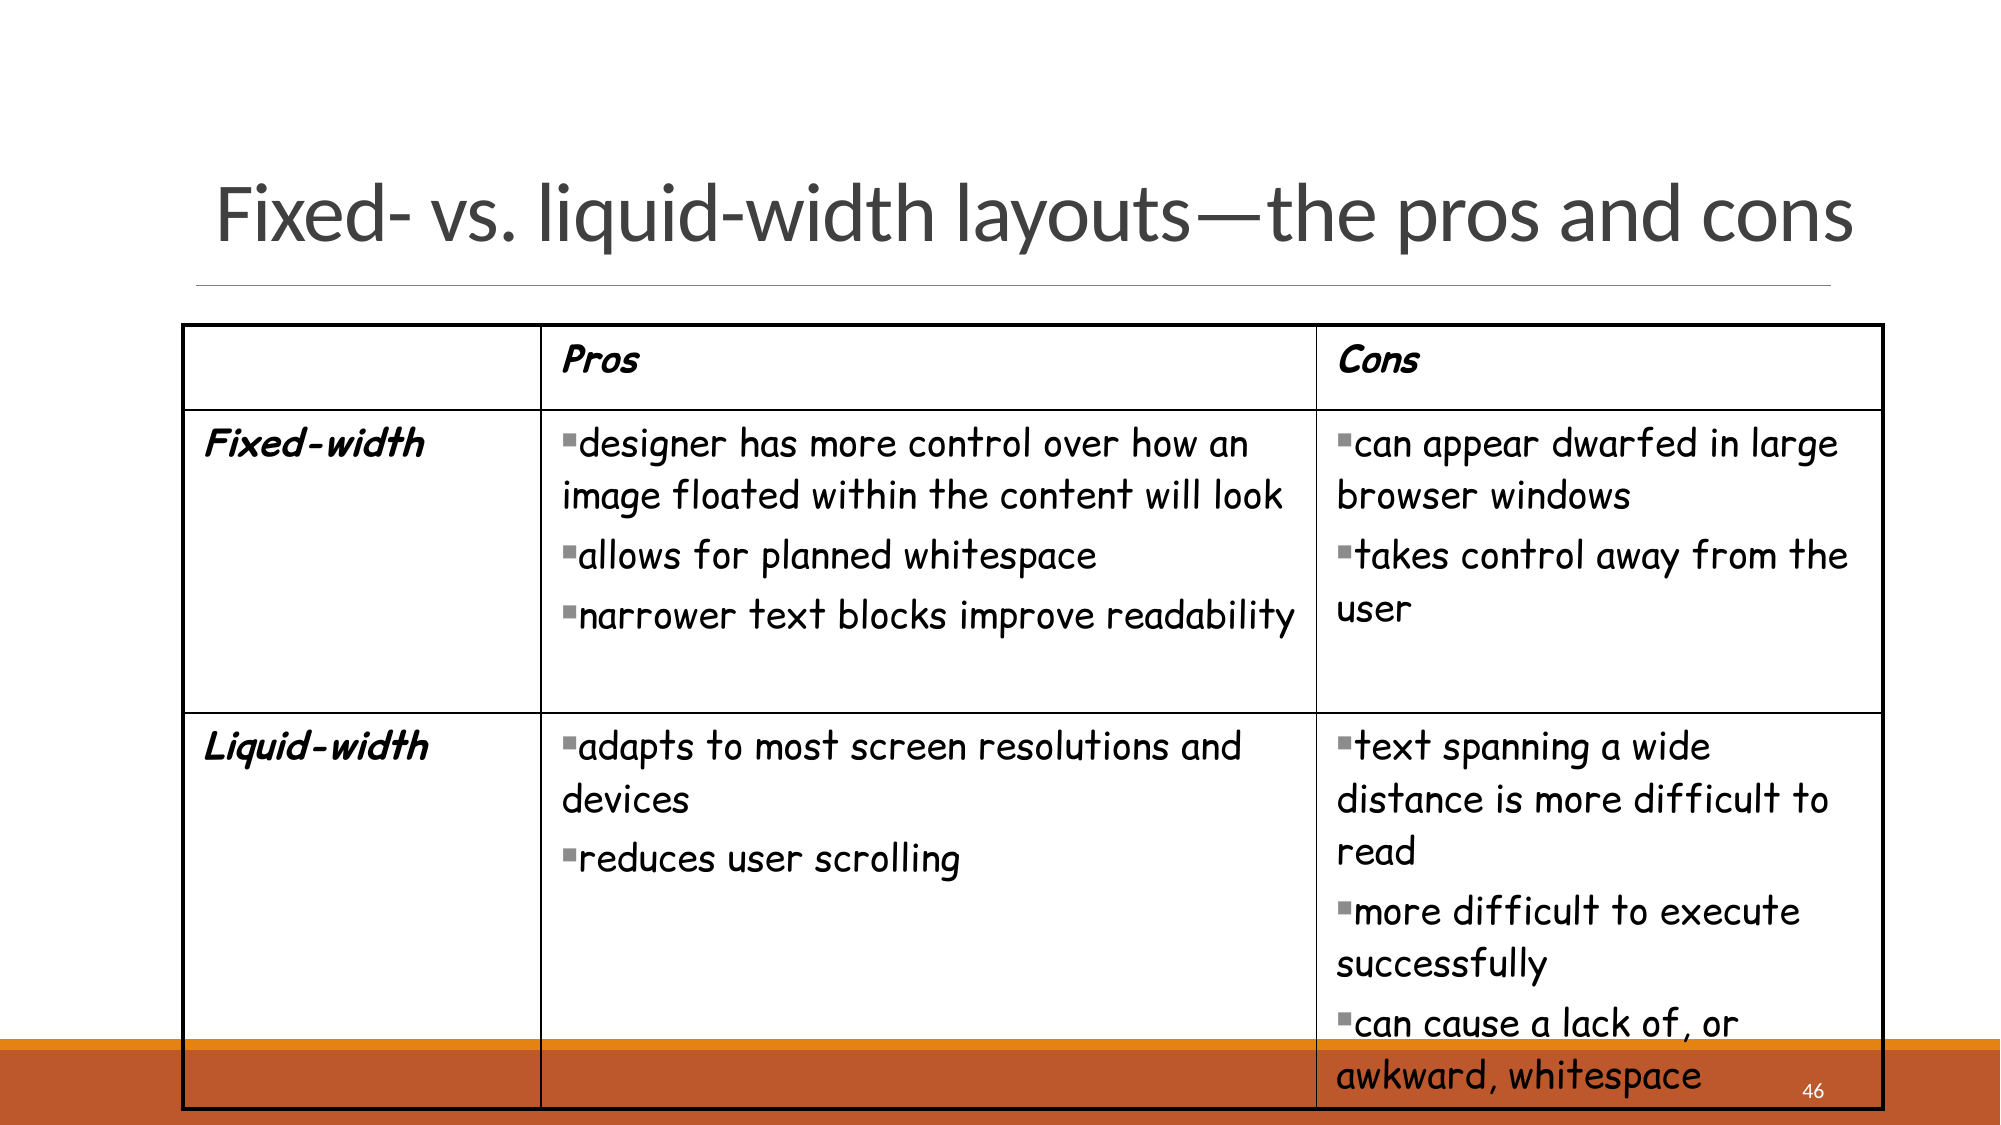

# Fixed- vs. liquid-width layouts—the pros and cons
|  | Pros | Cons |
| --- | --- | --- |
| Fixed-width | designer has more control over how an image floated within the content will look allows for planned whitespace narrower text blocks improve readability | can appear dwarfed in large browser windows takes control away from the user |
| Liquid-width | adapts to most screen resolutions and devices reduces user scrolling | text spanning a wide distance is more difficult to read more difficult to execute successfully can cause a lack of, or awkward, whitespace |
46